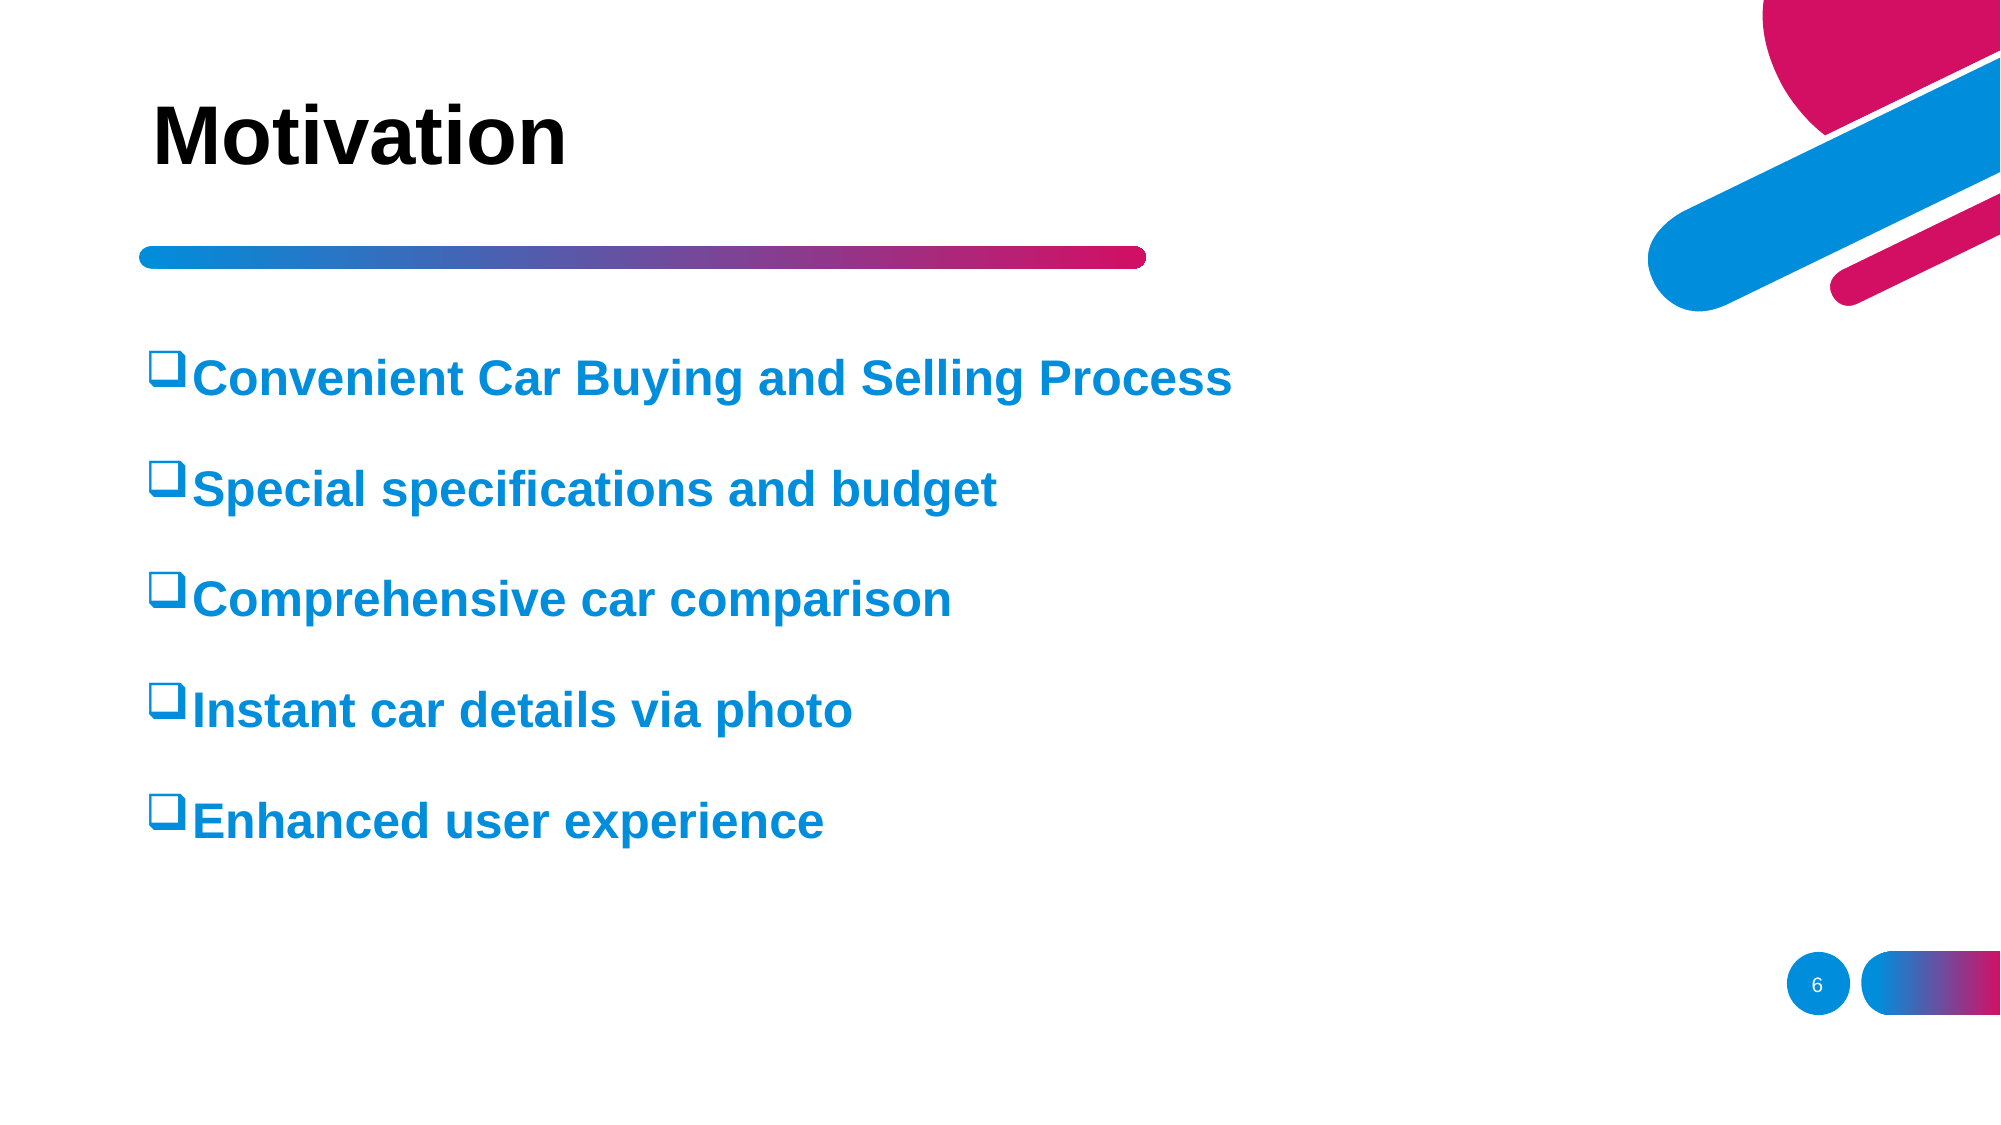

# Motivation
Convenient Car Buying and Selling Process
Special specifications and budget
Comprehensive car comparison
Instant car details via photo
Enhanced user experience
6